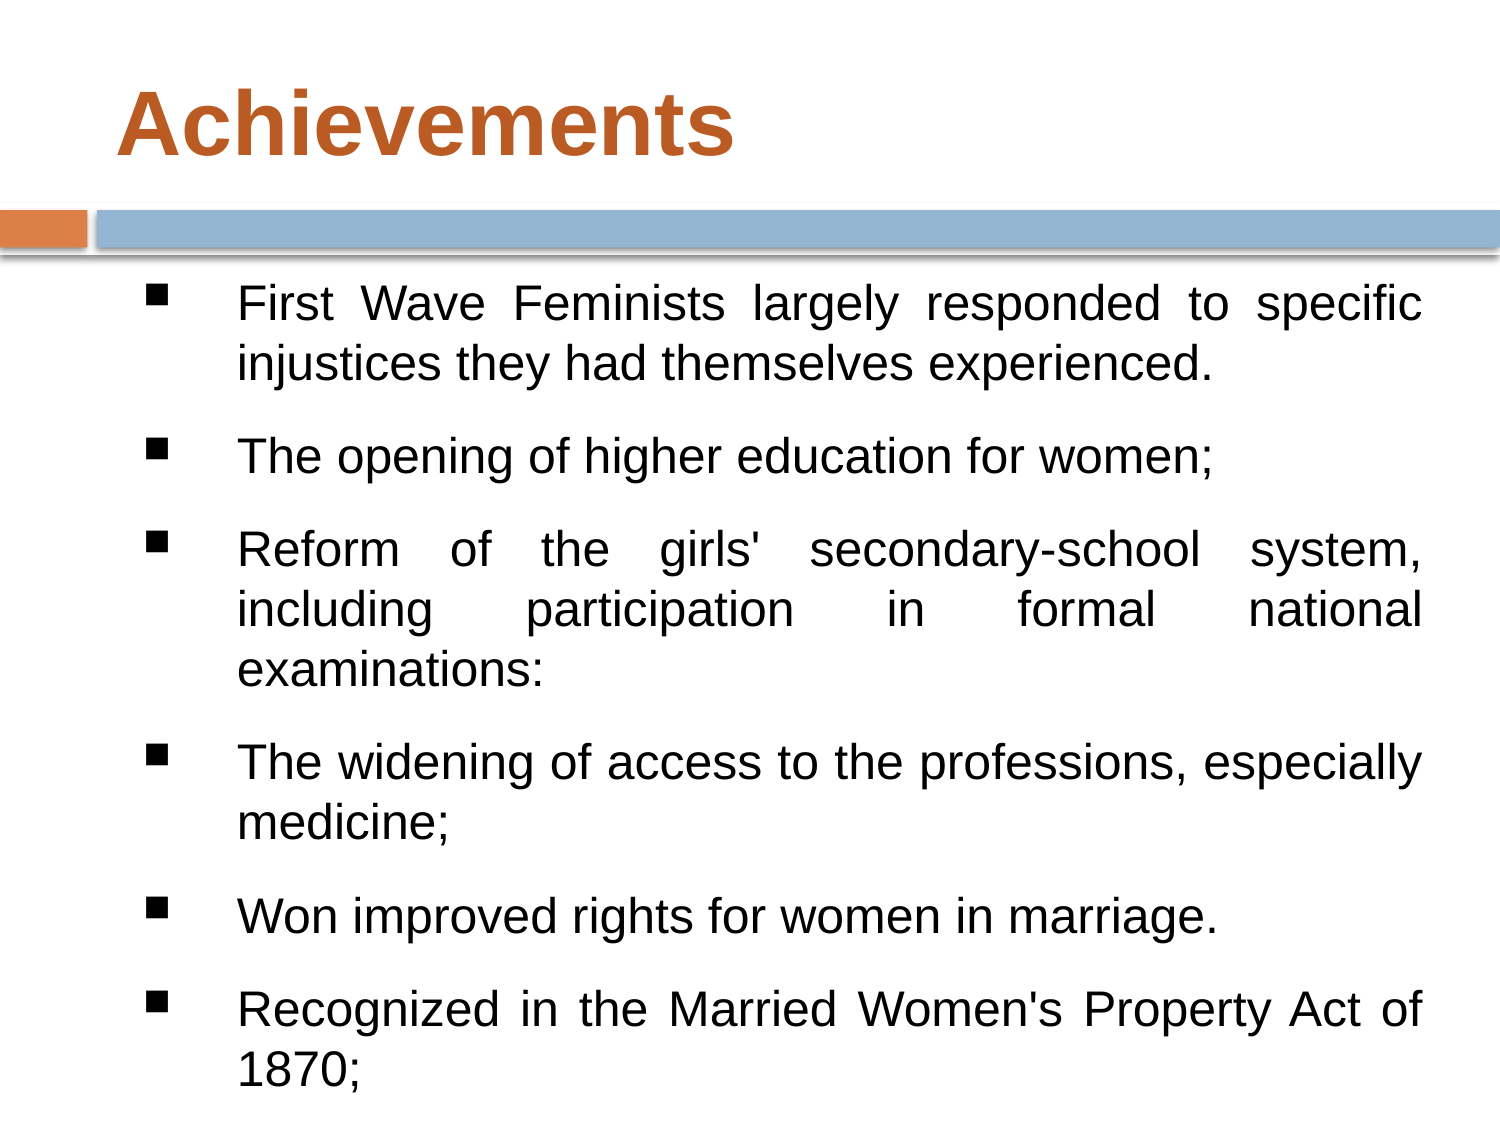

# Achievements
First Wave Feminists largely responded to specific injustices they had themselves experienced.
The opening of higher education for women;
Reform of the girls' secondary-school system, including participation in formal national examinations:
The widening of access to the professions, especially medicine;
Won improved rights for women in marriage.
Recognized in the Married Women's Property Act of 1870;